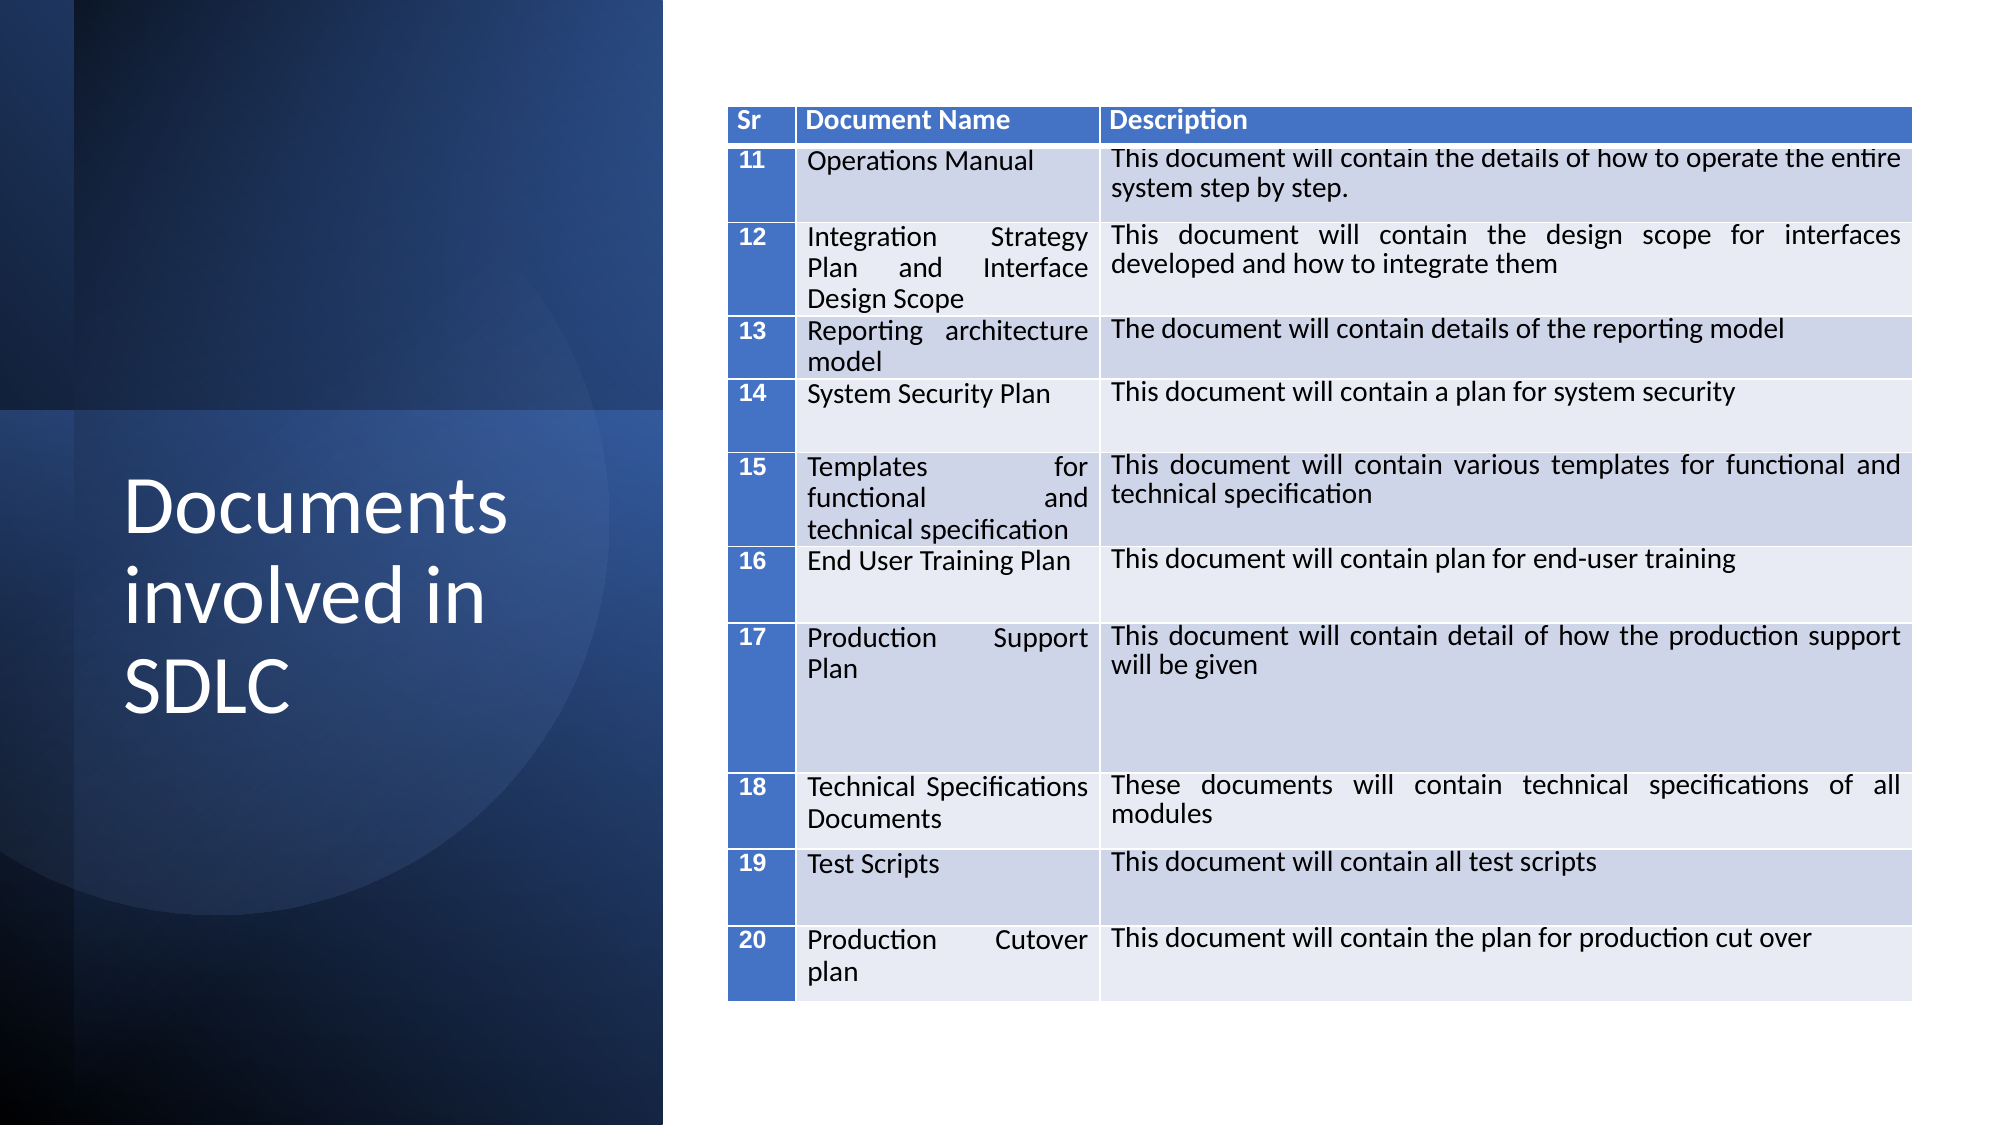

| Sr | Document Name | Description |
| --- | --- | --- |
| 11 | Operations Manual | This document will contain the details of how to operate the entire system step by step. |
| 12 | Integration Strategy Plan and Interface Design Scope | This document will contain the design scope for interfaces developed and how to integrate them |
| 13 | Reporting architecture model | The document will contain details of the reporting model |
| 14 | System Security Plan | This document will contain a plan for system security |
| 15 | Templates for functional and technical specification | This document will contain various templates for functional and technical specification |
| 16 | End User Training Plan | This document will contain plan for end-user training |
| 17 | Production Support Plan | This document will contain detail of how the production support will be given |
| 18 | Technical Specifications Documents | These documents will contain technical specifications of all modules |
| 19 | Test Scripts | This document will contain all test scripts |
| 20 | Production Cutover plan | This document will contain the plan for production cut over |

# Documents involved in SDLC